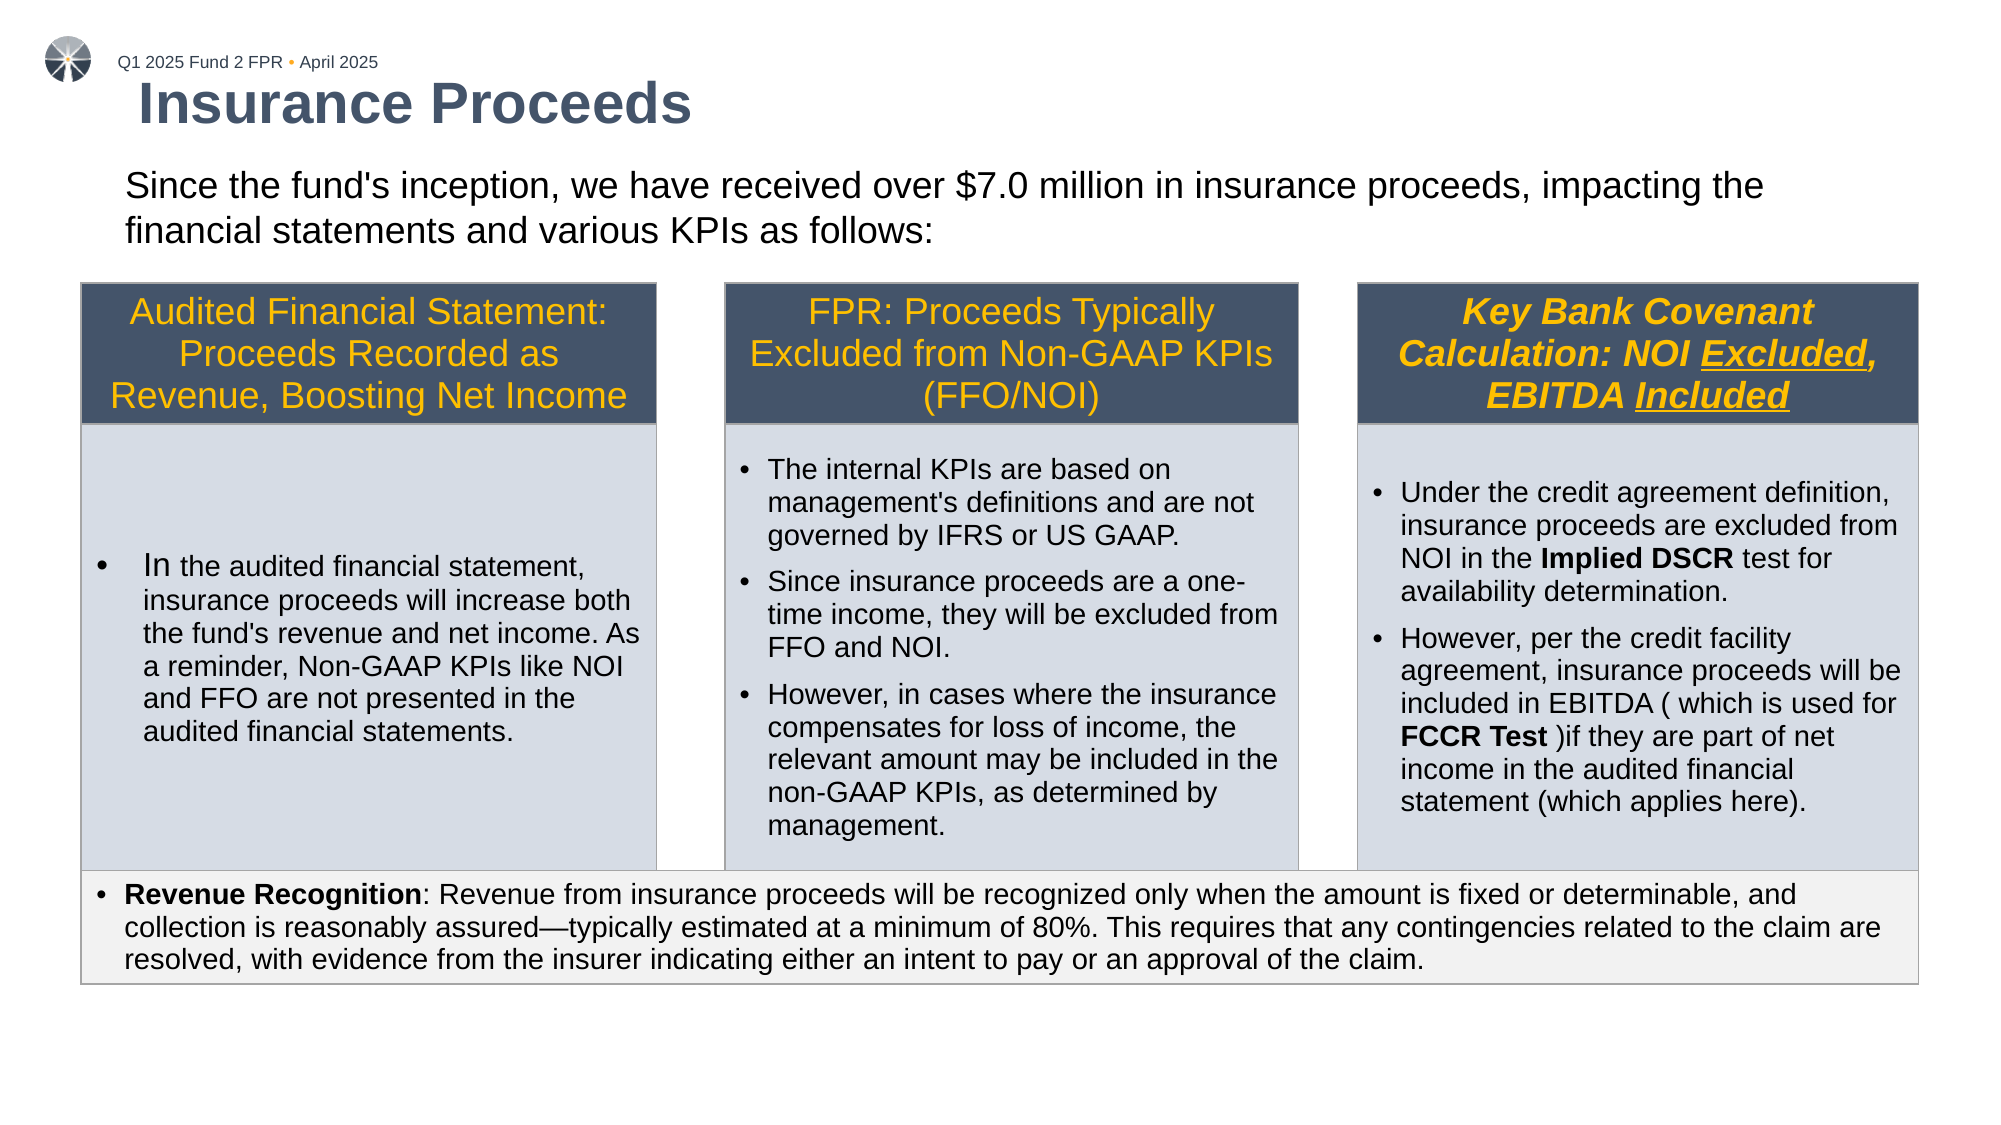

# Insurance Proceeds

Since the fund's inception, we have received over $7.0 million in insurance proceeds, impacting the financial statements and various KPIs as follows:
| Audited Financial Statement: Proceeds Recorded as Revenue, Boosting Net Income |  | FPR: Proceeds Typically Excluded from Non-GAAP KPIs (FFO/NOI) |  | Key Bank Covenant Calculation: NOI Excluded, EBITDA Included |
| --- | --- | --- | --- | --- |
| In the audited financial statement, insurance proceeds will increase both the fund's revenue and net income. As a reminder, Non-GAAP KPIs like NOI and FFO are not presented in the audited financial statements. |  | The internal KPIs are based on management's definitions and are not governed by IFRS or US GAAP. Since insurance proceeds are a one-time income, they will be excluded from FFO and NOI. However, in cases where the insurance compensates for loss of income, the relevant amount may be included in the non-GAAP KPIs, as determined by management. |  | Under the credit agreement definition, insurance proceeds are excluded from NOI in the Implied DSCR test for availability determination. However, per the credit facility agreement, insurance proceeds will be included in EBITDA ( which is used for FCCR Test )if they are part of net income in the audited financial statement (which applies here). |
| Revenue Recognition: Revenue from insurance proceeds will be recognized only when the amount is fixed or determinable, and collection is reasonably assured—typically estimated at a minimum of 80%. This requires that any contingencies related to the claim are resolved, with evidence from the insurer indicating either an intent to pay or an approval of the claim. |  |  |  |  |